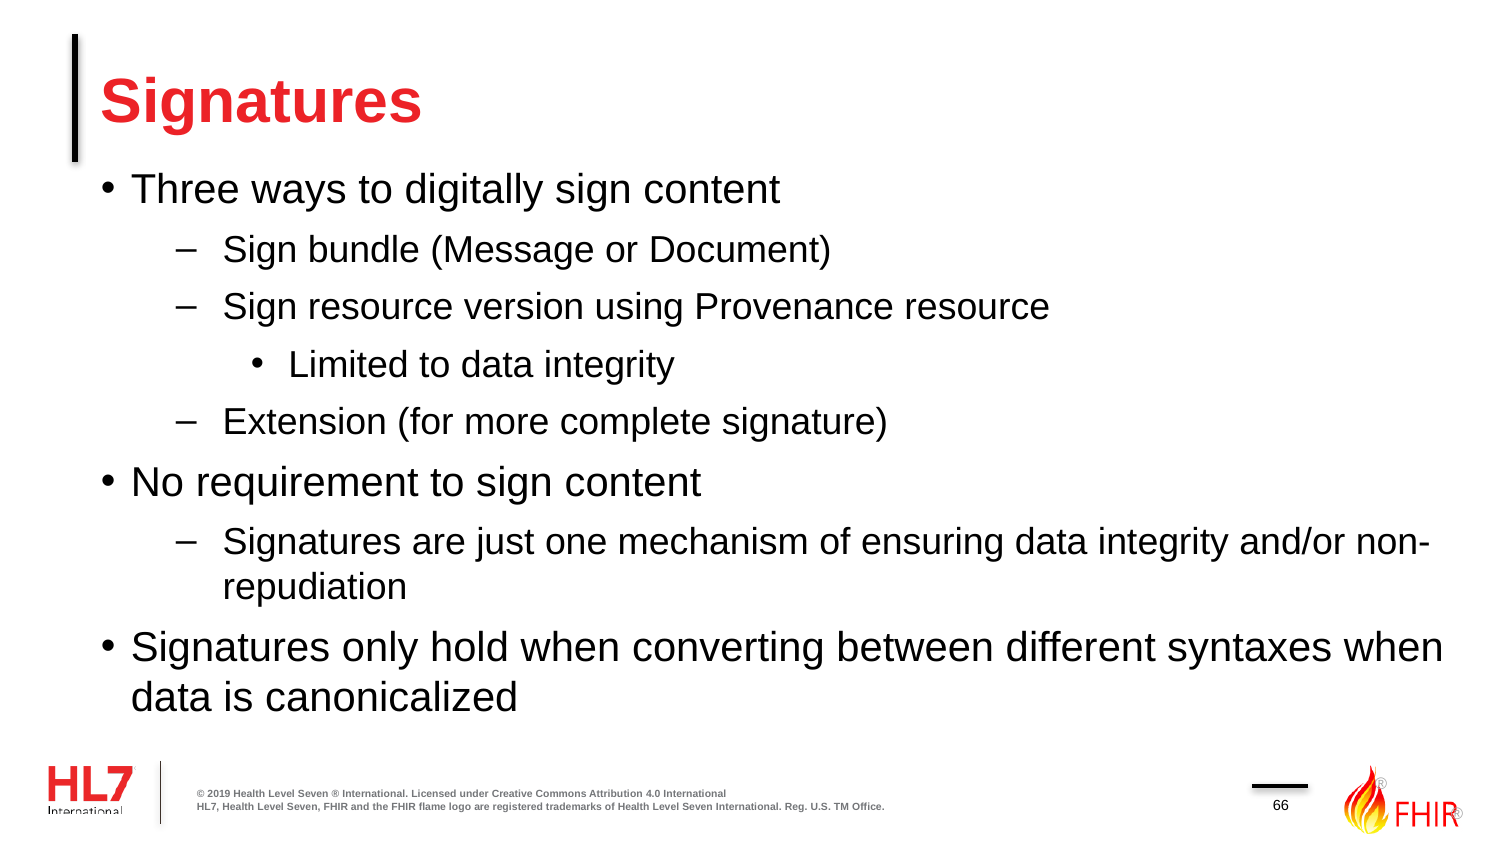

# Signatures
Three ways to digitally sign content
Sign bundle (Message or Document)
Sign resource version using Provenance resource
Limited to data integrity
Extension (for more complete signature)
No requirement to sign content
Signatures are just one mechanism of ensuring data integrity and/or non-repudiation
Signatures only hold when converting between different syntaxes when data is canonicalized
© 2019 Health Level Seven ® International. Licensed under Creative Commons Attribution 4.0 International
HL7, Health Level Seven, FHIR and the FHIR flame logo are registered trademarks of Health Level Seven International. Reg. U.S. TM Office.
66